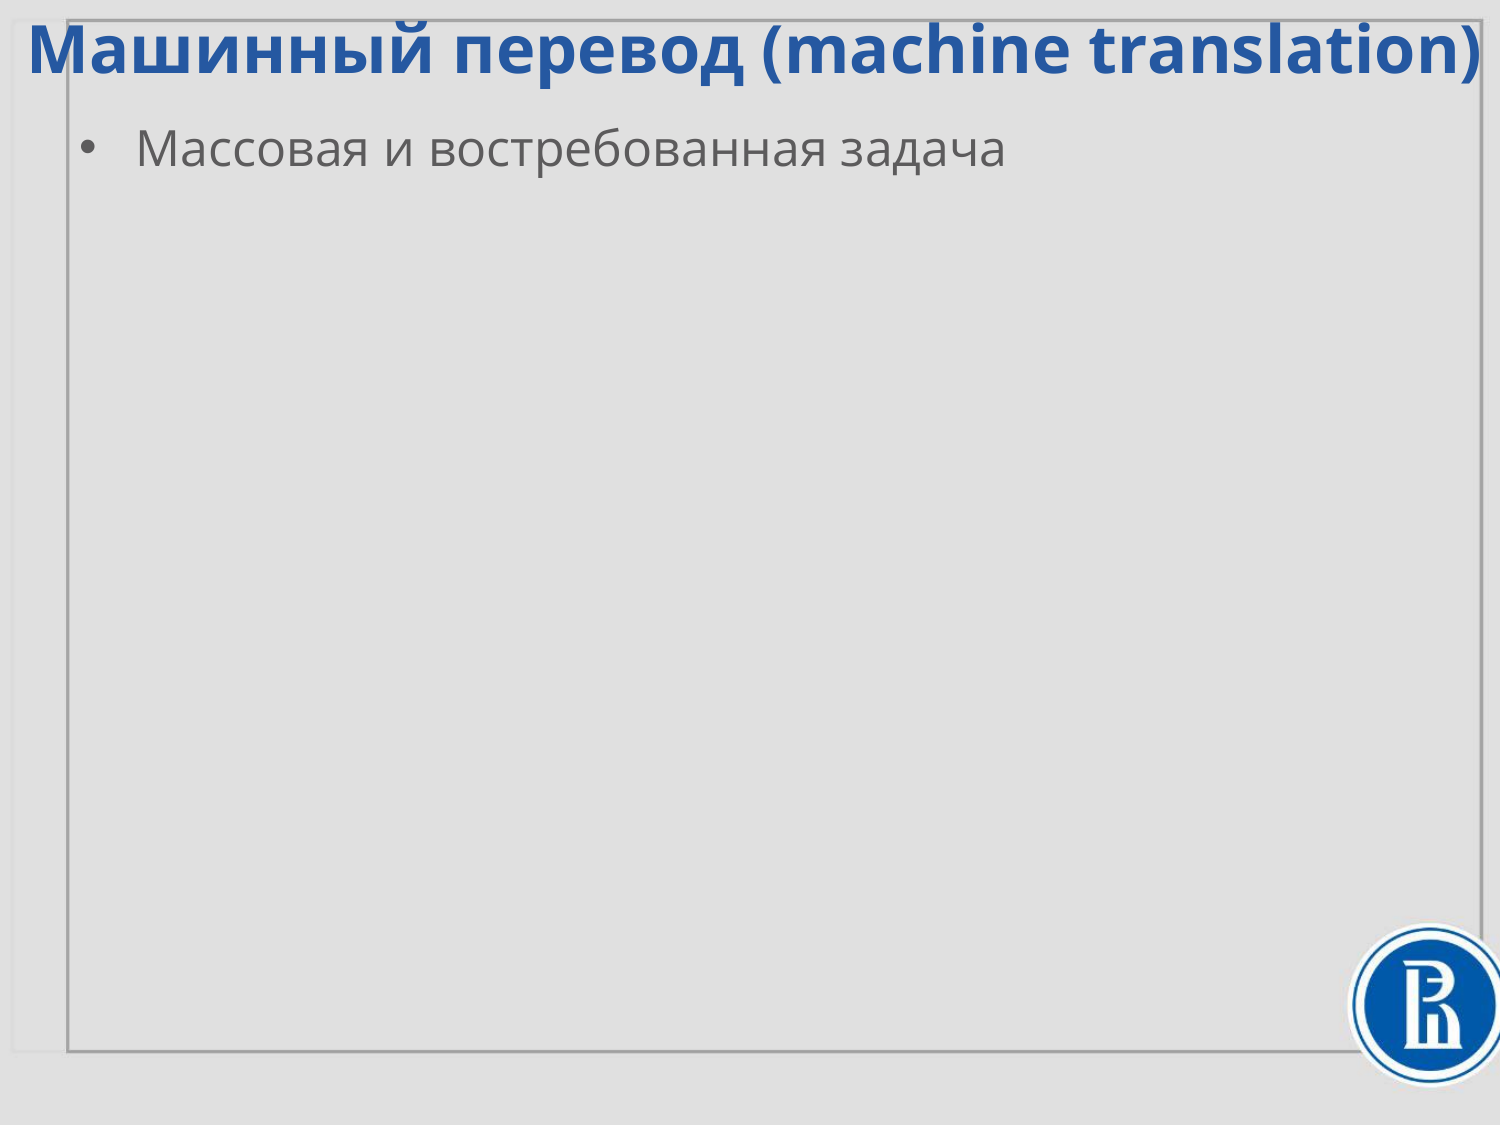

Машинный перевод (machine translation)
Массовая и востребованная задача